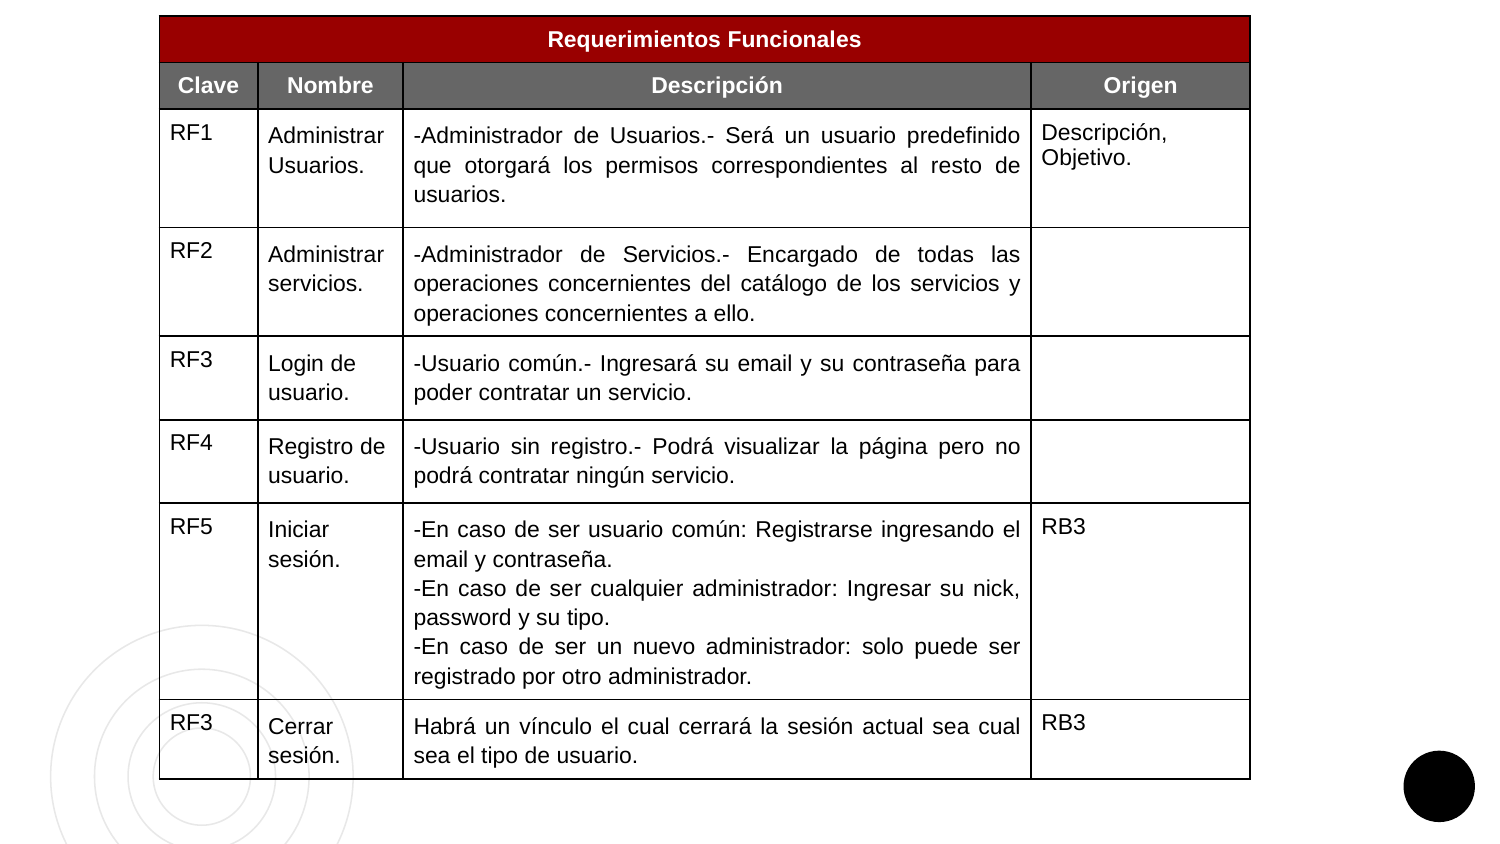

| Requerimientos Funcionales |  |  |  |
| --- | --- | --- | --- |
| Clave | Nombre | Descripción | Origen |
| RF1 | Administrar Usuarios. | -Administrador de Usuarios.- Será un usuario predefinido que otorgará los permisos correspondientes al resto de usuarios. | Descripción, Objetivo. |
| RF2 | Administrar servicios. | -Administrador de Servicios.- Encargado de todas las operaciones concernientes del catálogo de los servicios y operaciones concernientes a ello. |  |
| RF3 | Login de usuario. | -Usuario común.- Ingresará su email y su contraseña para poder contratar un servicio. |  |
| RF4 | Registro de usuario. | -Usuario sin registro.- Podrá visualizar la página pero no podrá contratar ningún servicio. |  |
| RF5 | Iniciar sesión. | -En caso de ser usuario común: Registrarse ingresando el email y contraseña. -En caso de ser cualquier administrador: Ingresar su nick, password y su tipo. -En caso de ser un nuevo administrador: solo puede ser registrado por otro administrador. | RB3 |
| RF3 | Cerrar sesión. | Habrá un vínculo el cual cerrará la sesión actual sea cual sea el tipo de usuario. | RB3 |